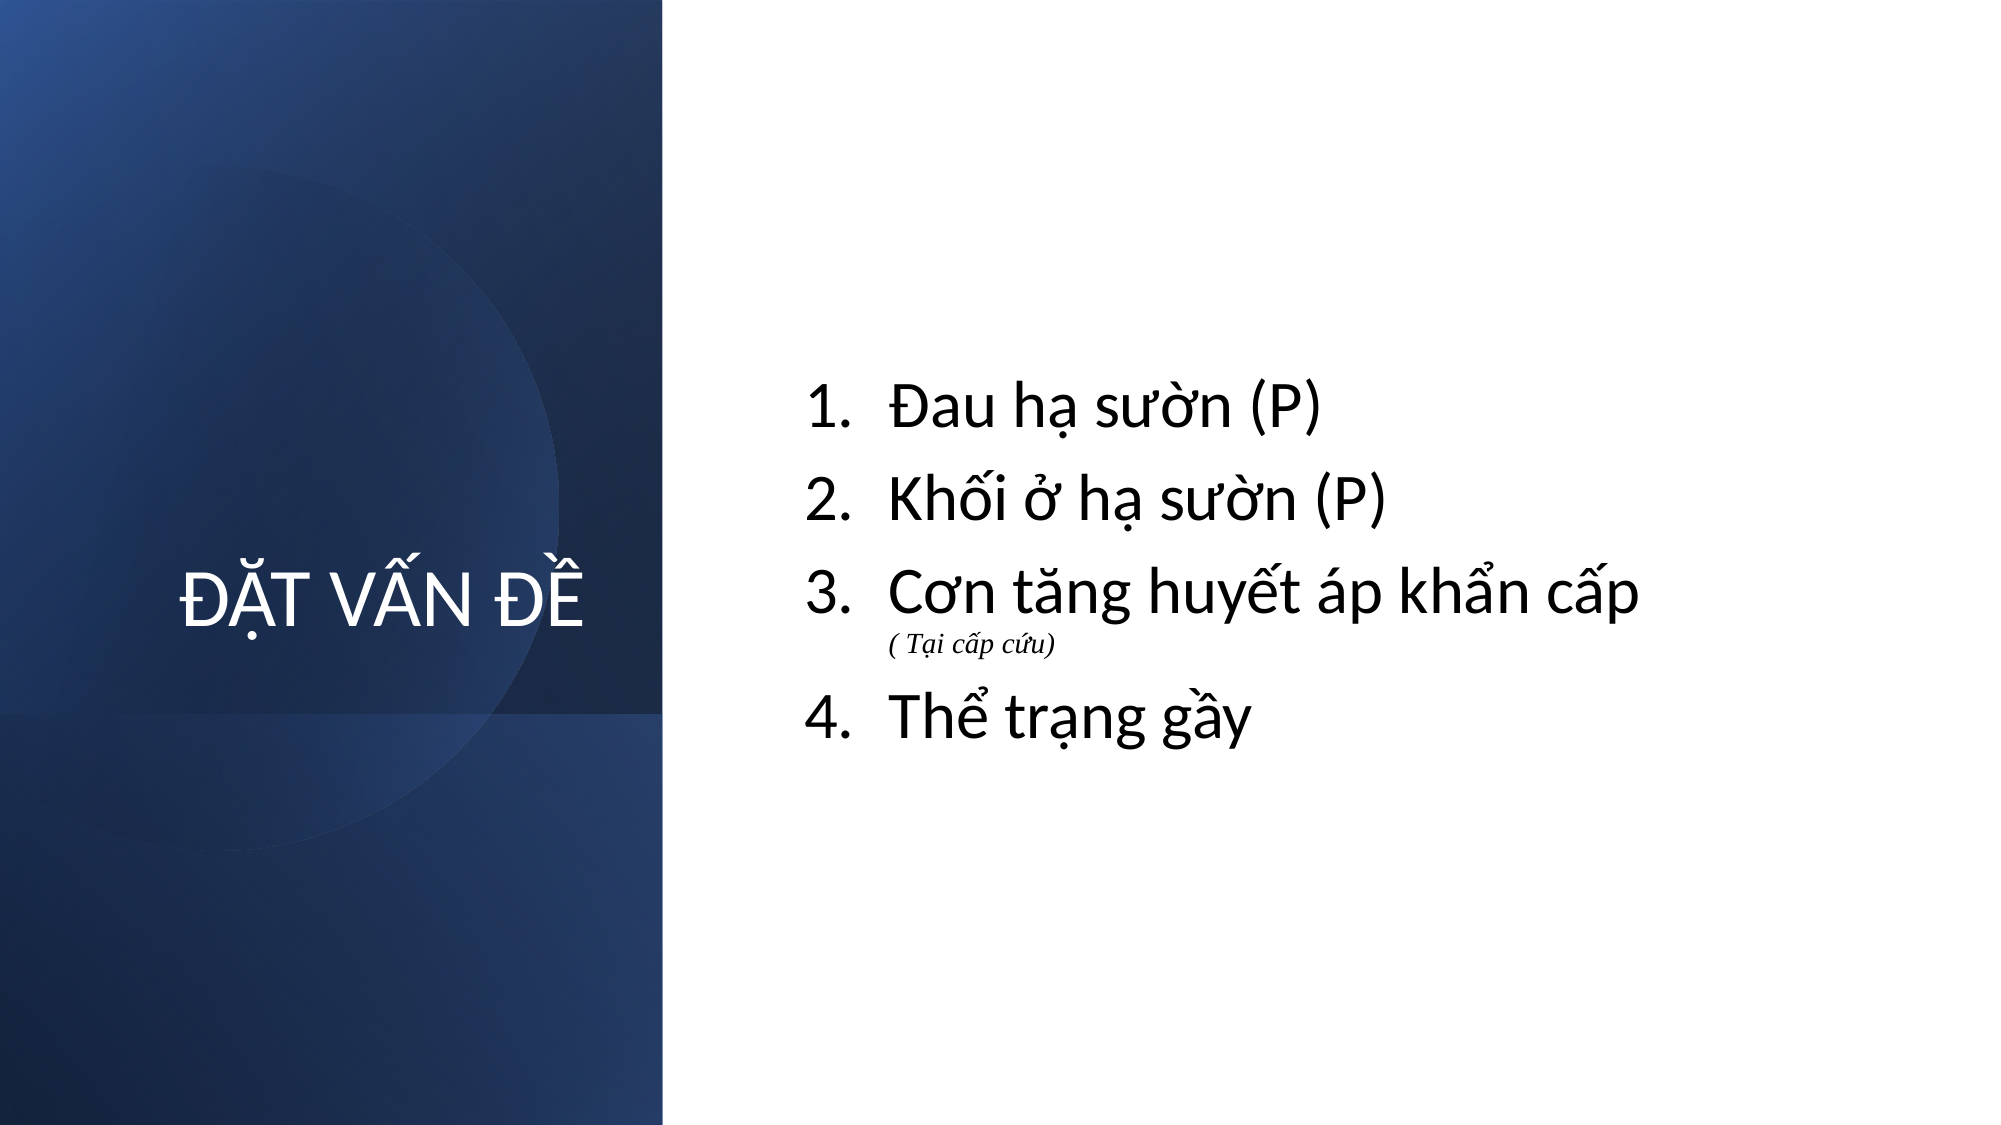

# ĐẶT VẤN ĐỀ
Đau hạ sườn (P)
Khối ở hạ sườn (P)
Cơn tăng huyết áp khẩn cấp
( Tại cấp cứu)
Thể trạng gầy